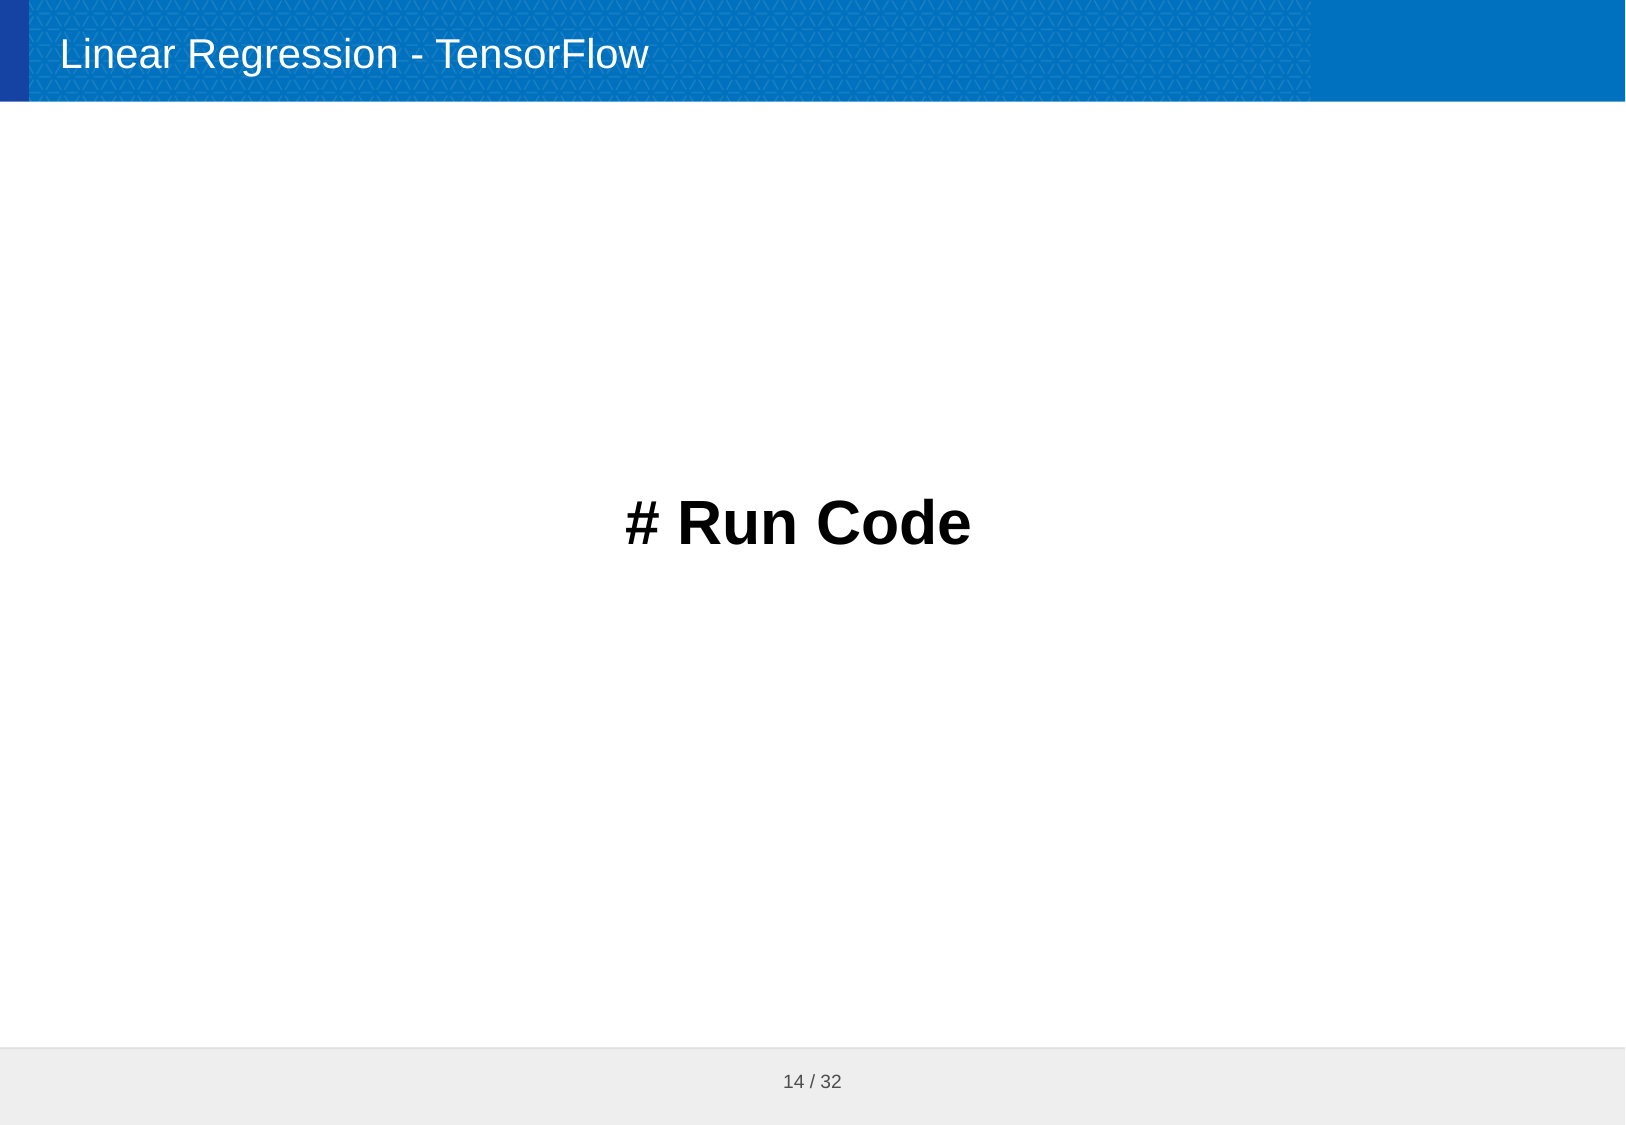

# Linear Regression - TensorFlow
# Run Code